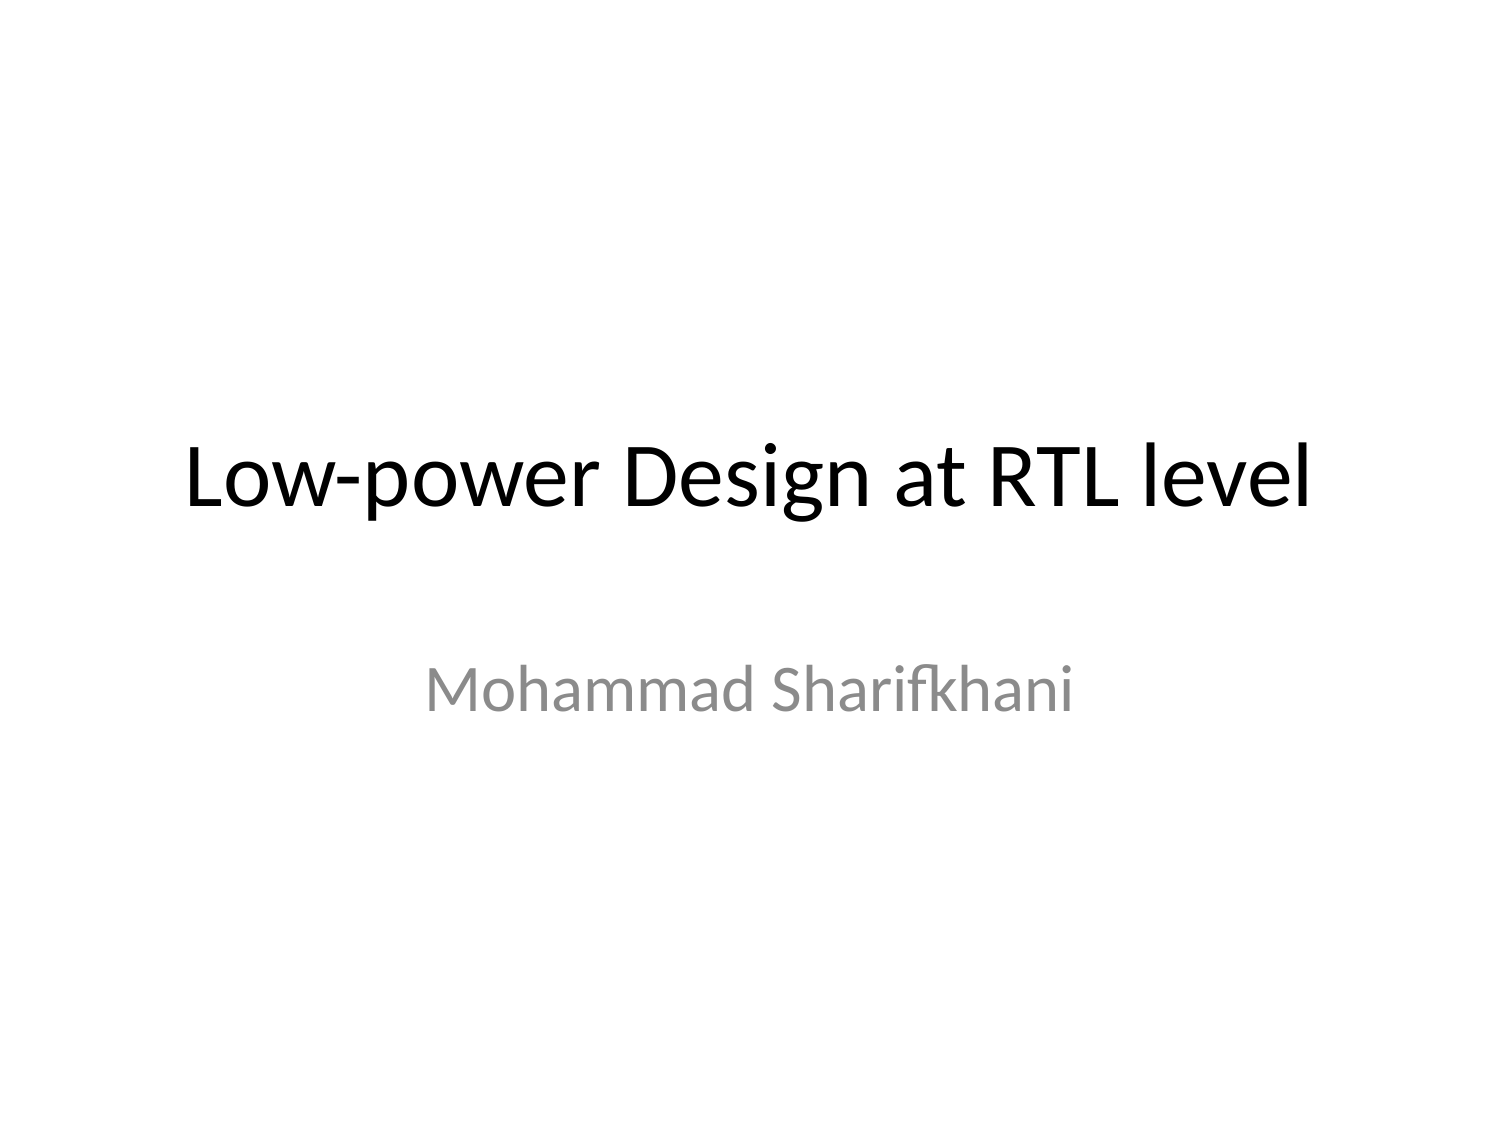

# Low-power Design at RTL level
Mohammad Sharifkhani